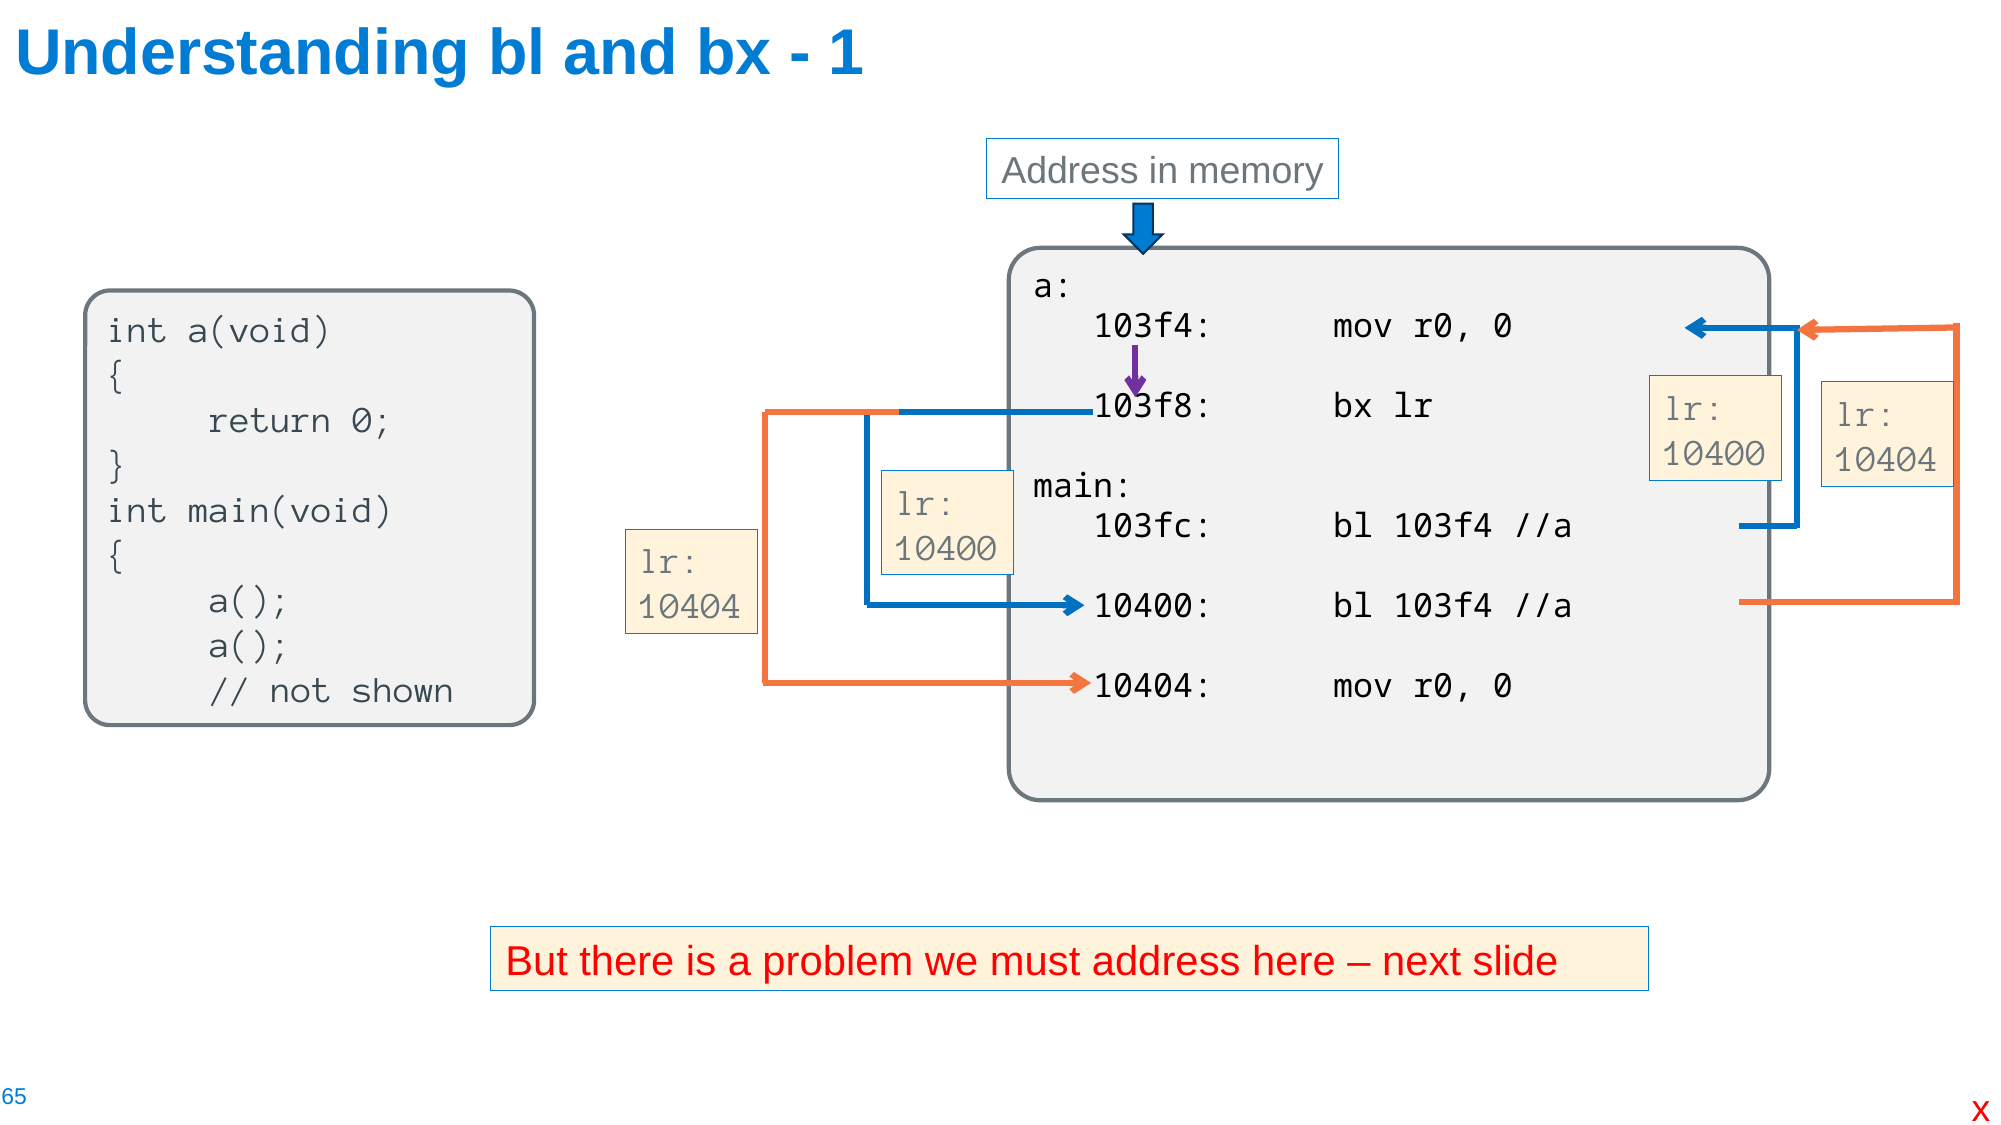

# Understanding bl and bx - 1
Address in memory

a:
   103f4: 	mov r0, 0

   103f8: 	bx lr

main:
   103fc: 	bl 103f4 //a

   10400: 	bl 103f4 //a

   10404: 	mov r0, 0

int a(void)
{
     return 0;
}
int main(void)
{
     a();
     a();
     // not shown
lr:
10404
lr:
10400
lr:
10404
lr:
10400
But there is a problem we must address here – next slide
x